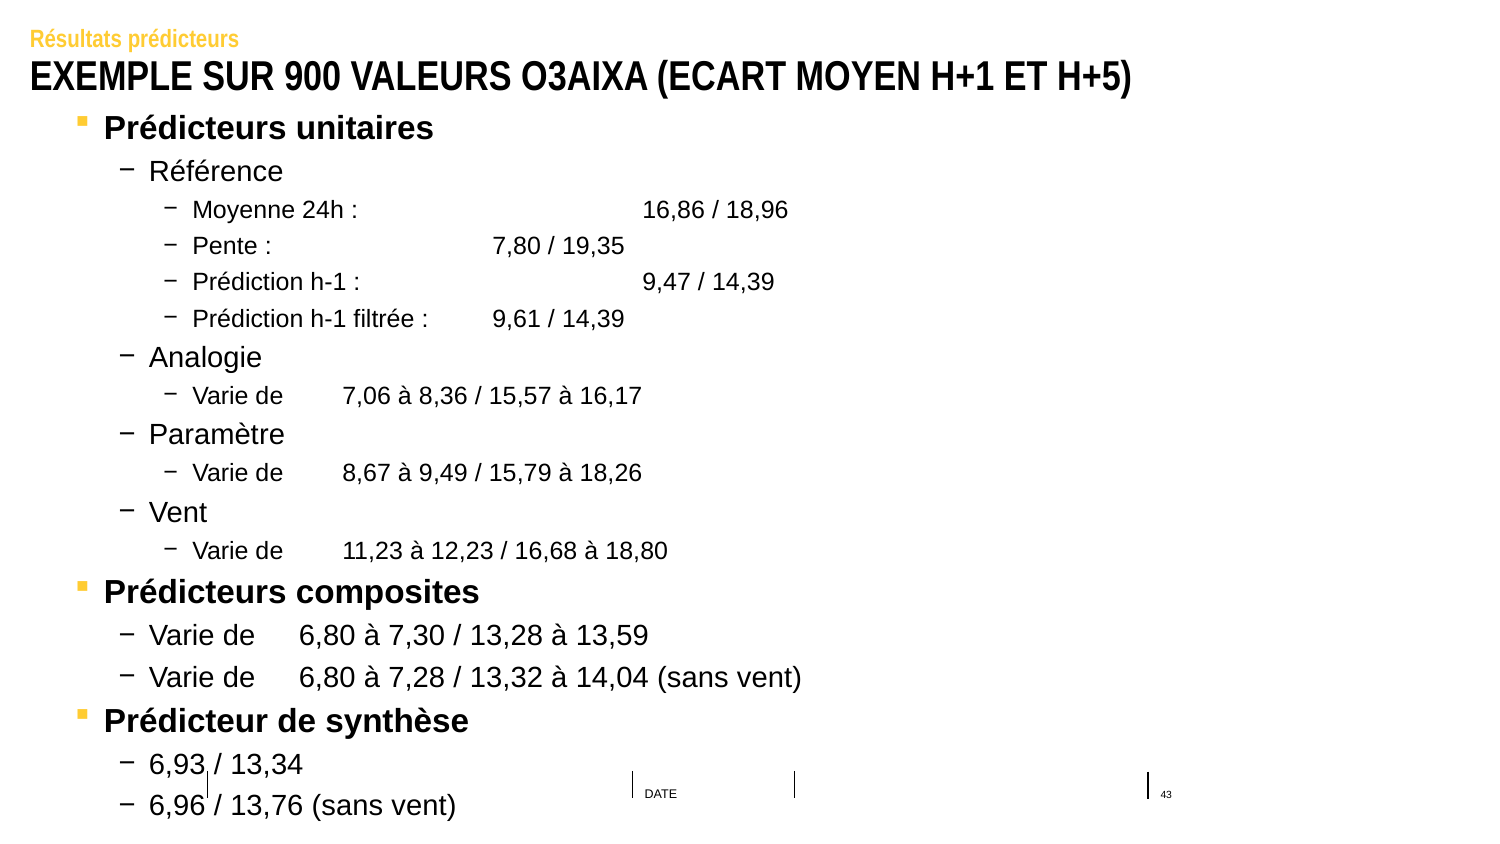

Résultats prédicteurs
# Exemple sur 900 valeurs O3AIXA (Ecart moyen h+1 et h+5)
Prédicteurs unitaires
Référence
Moyenne 24h : 		16,86 / 18,96
Pente : 		7,80 / 19,35
Prédiction h-1 : 		9,47 / 14,39
Prédiction h-1 filtrée : 	9,61 / 14,39
Analogie
Varie de 	7,06 à 8,36 / 15,57 à 16,17
Paramètre
Varie de 	8,67 à 9,49 / 15,79 à 18,26
Vent
Varie de 	11,23 à 12,23 / 16,68 à 18,80
Prédicteurs composites
Varie de 	6,80 à 7,30 / 13,28 à 13,59
Varie de 	6,80 à 7,28 / 13,32 à 14,04 (sans vent)
Prédicteur de synthèse
6,93 / 13,34
6,96 / 13,76 (sans vent)